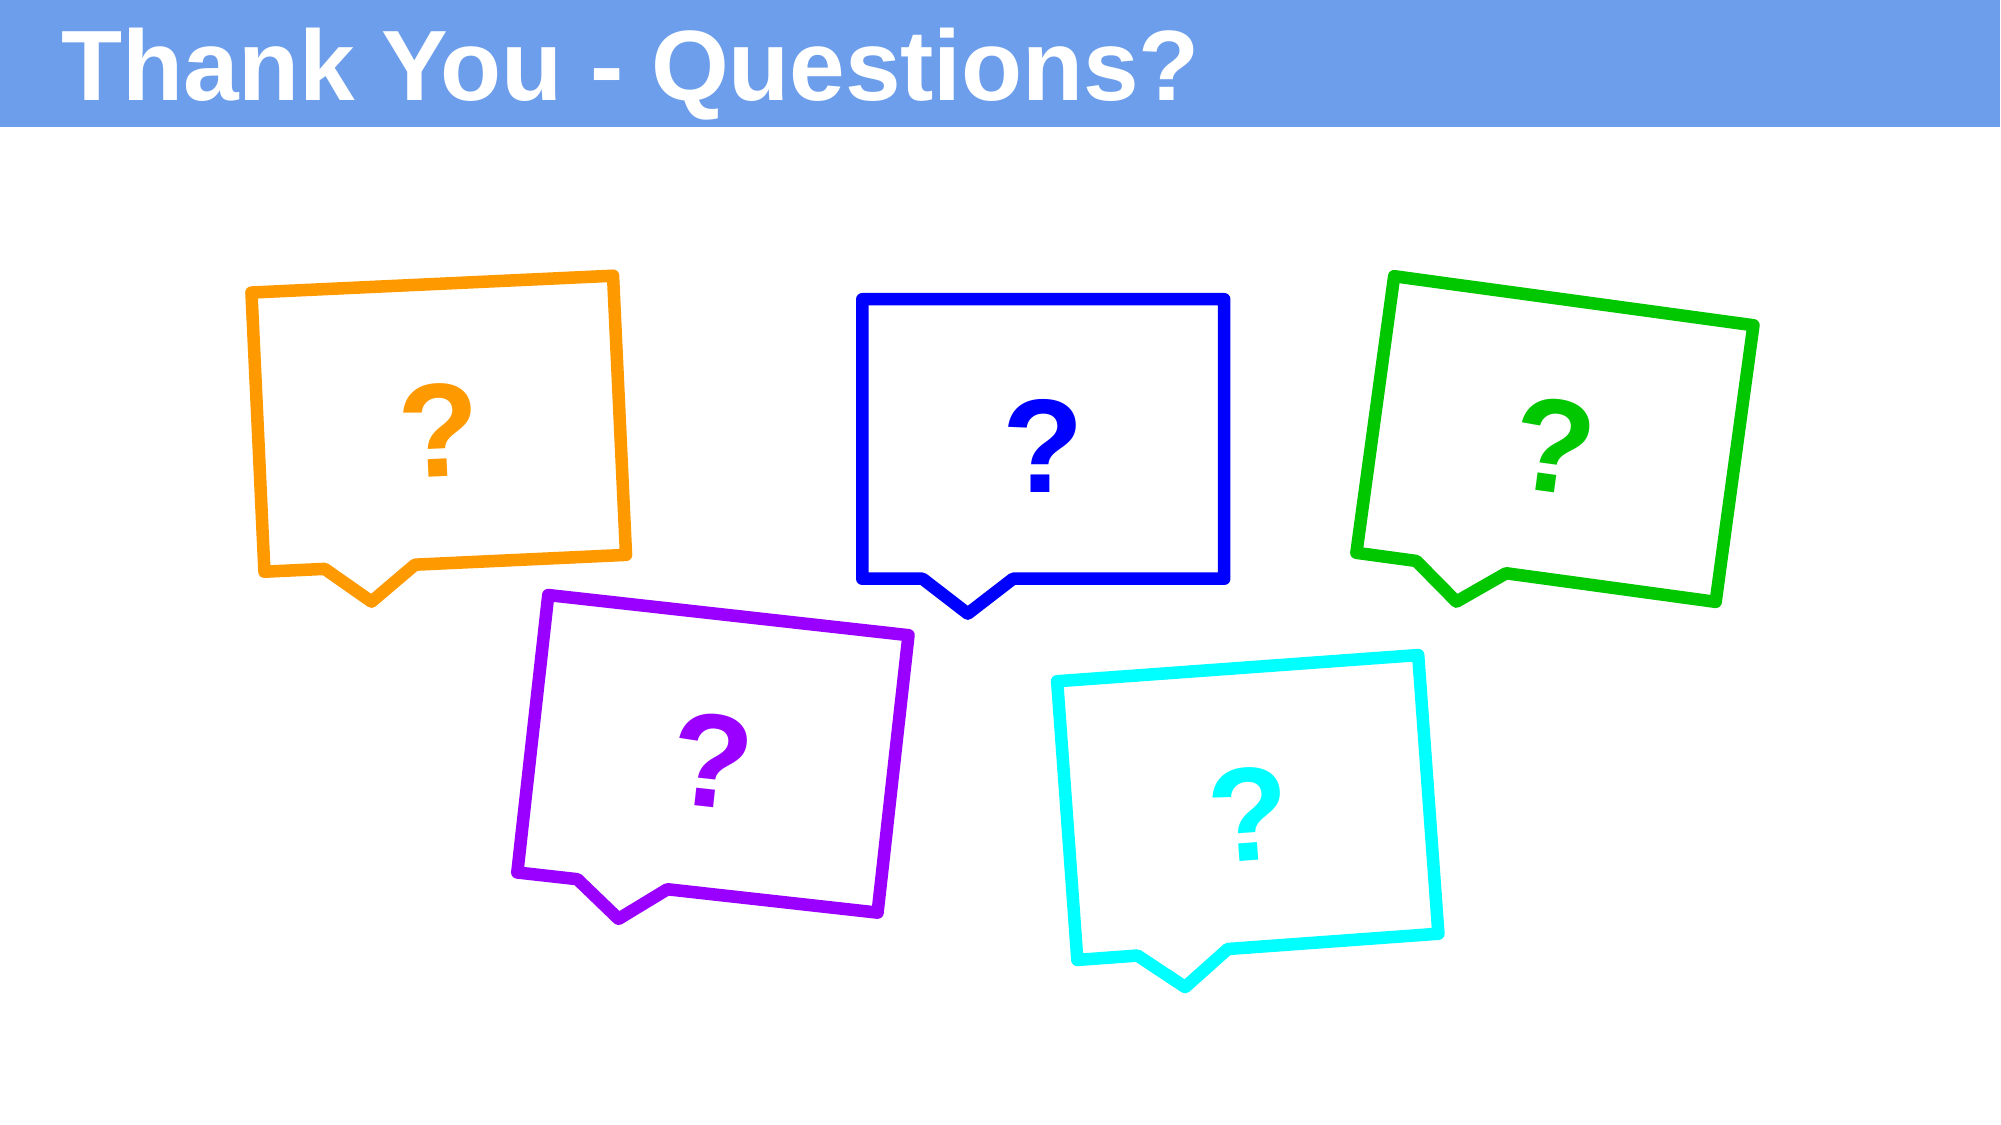

# Thank You - Questions?

?
?
?
?
?